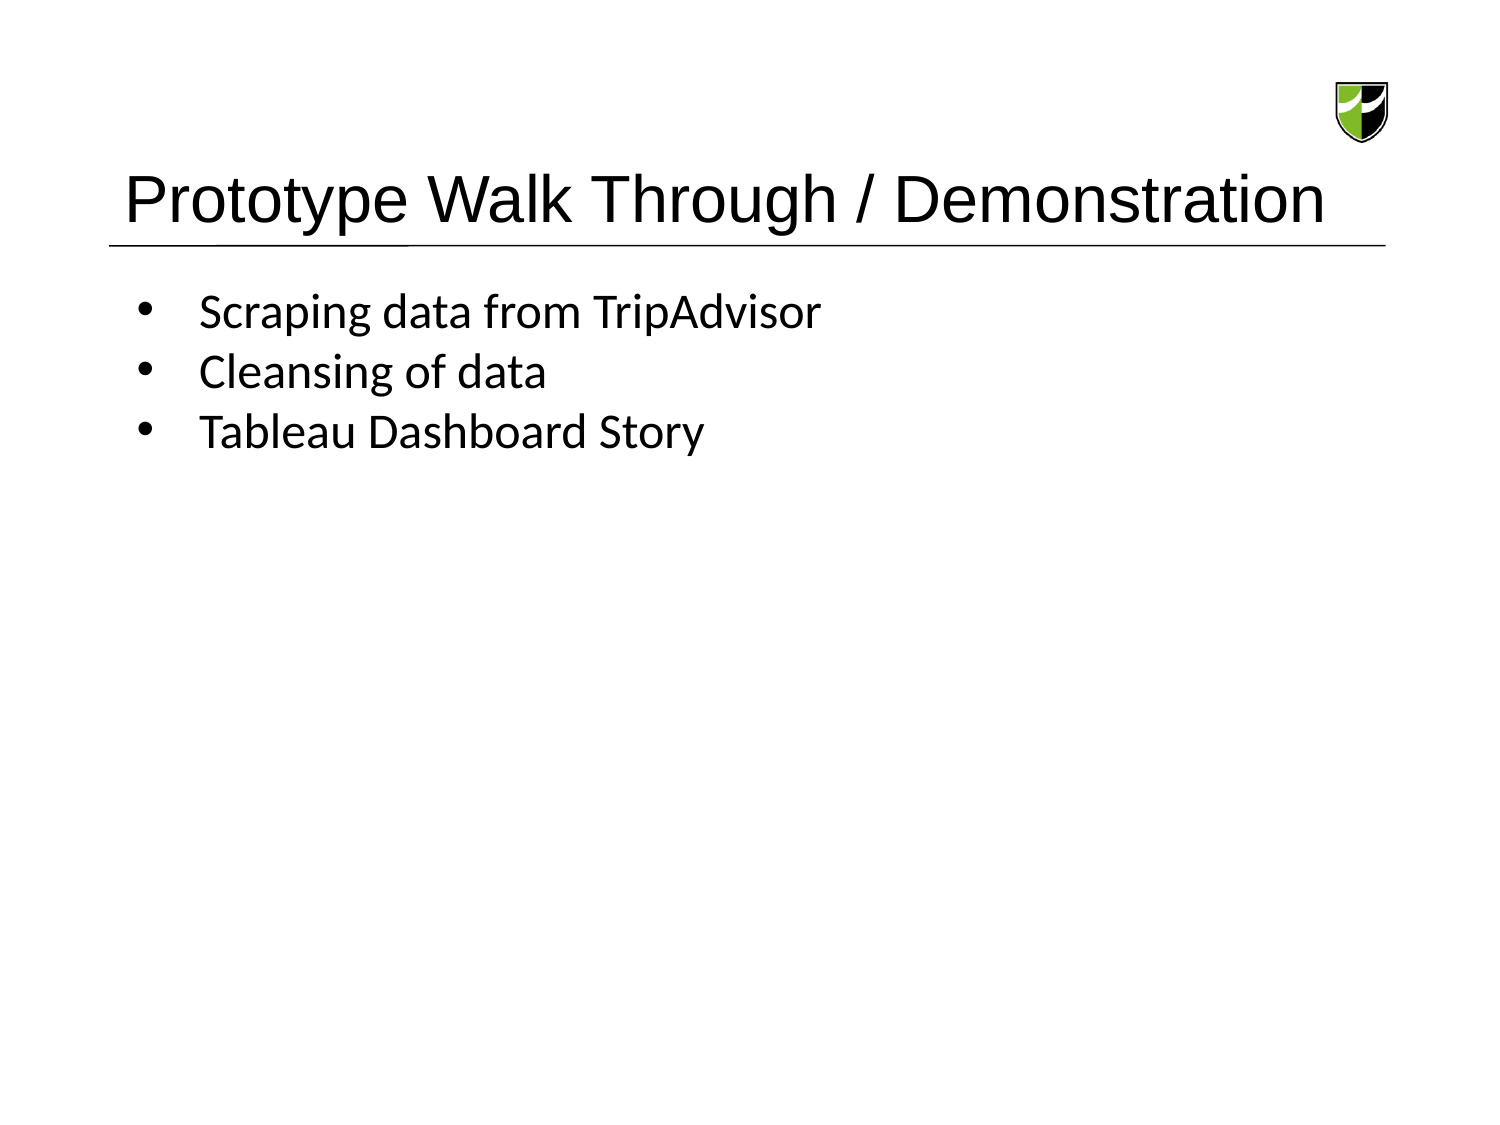

# Prototype Walk Through / Demonstration
Scraping data from TripAdvisor
Cleansing of data
Tableau Dashboard Story